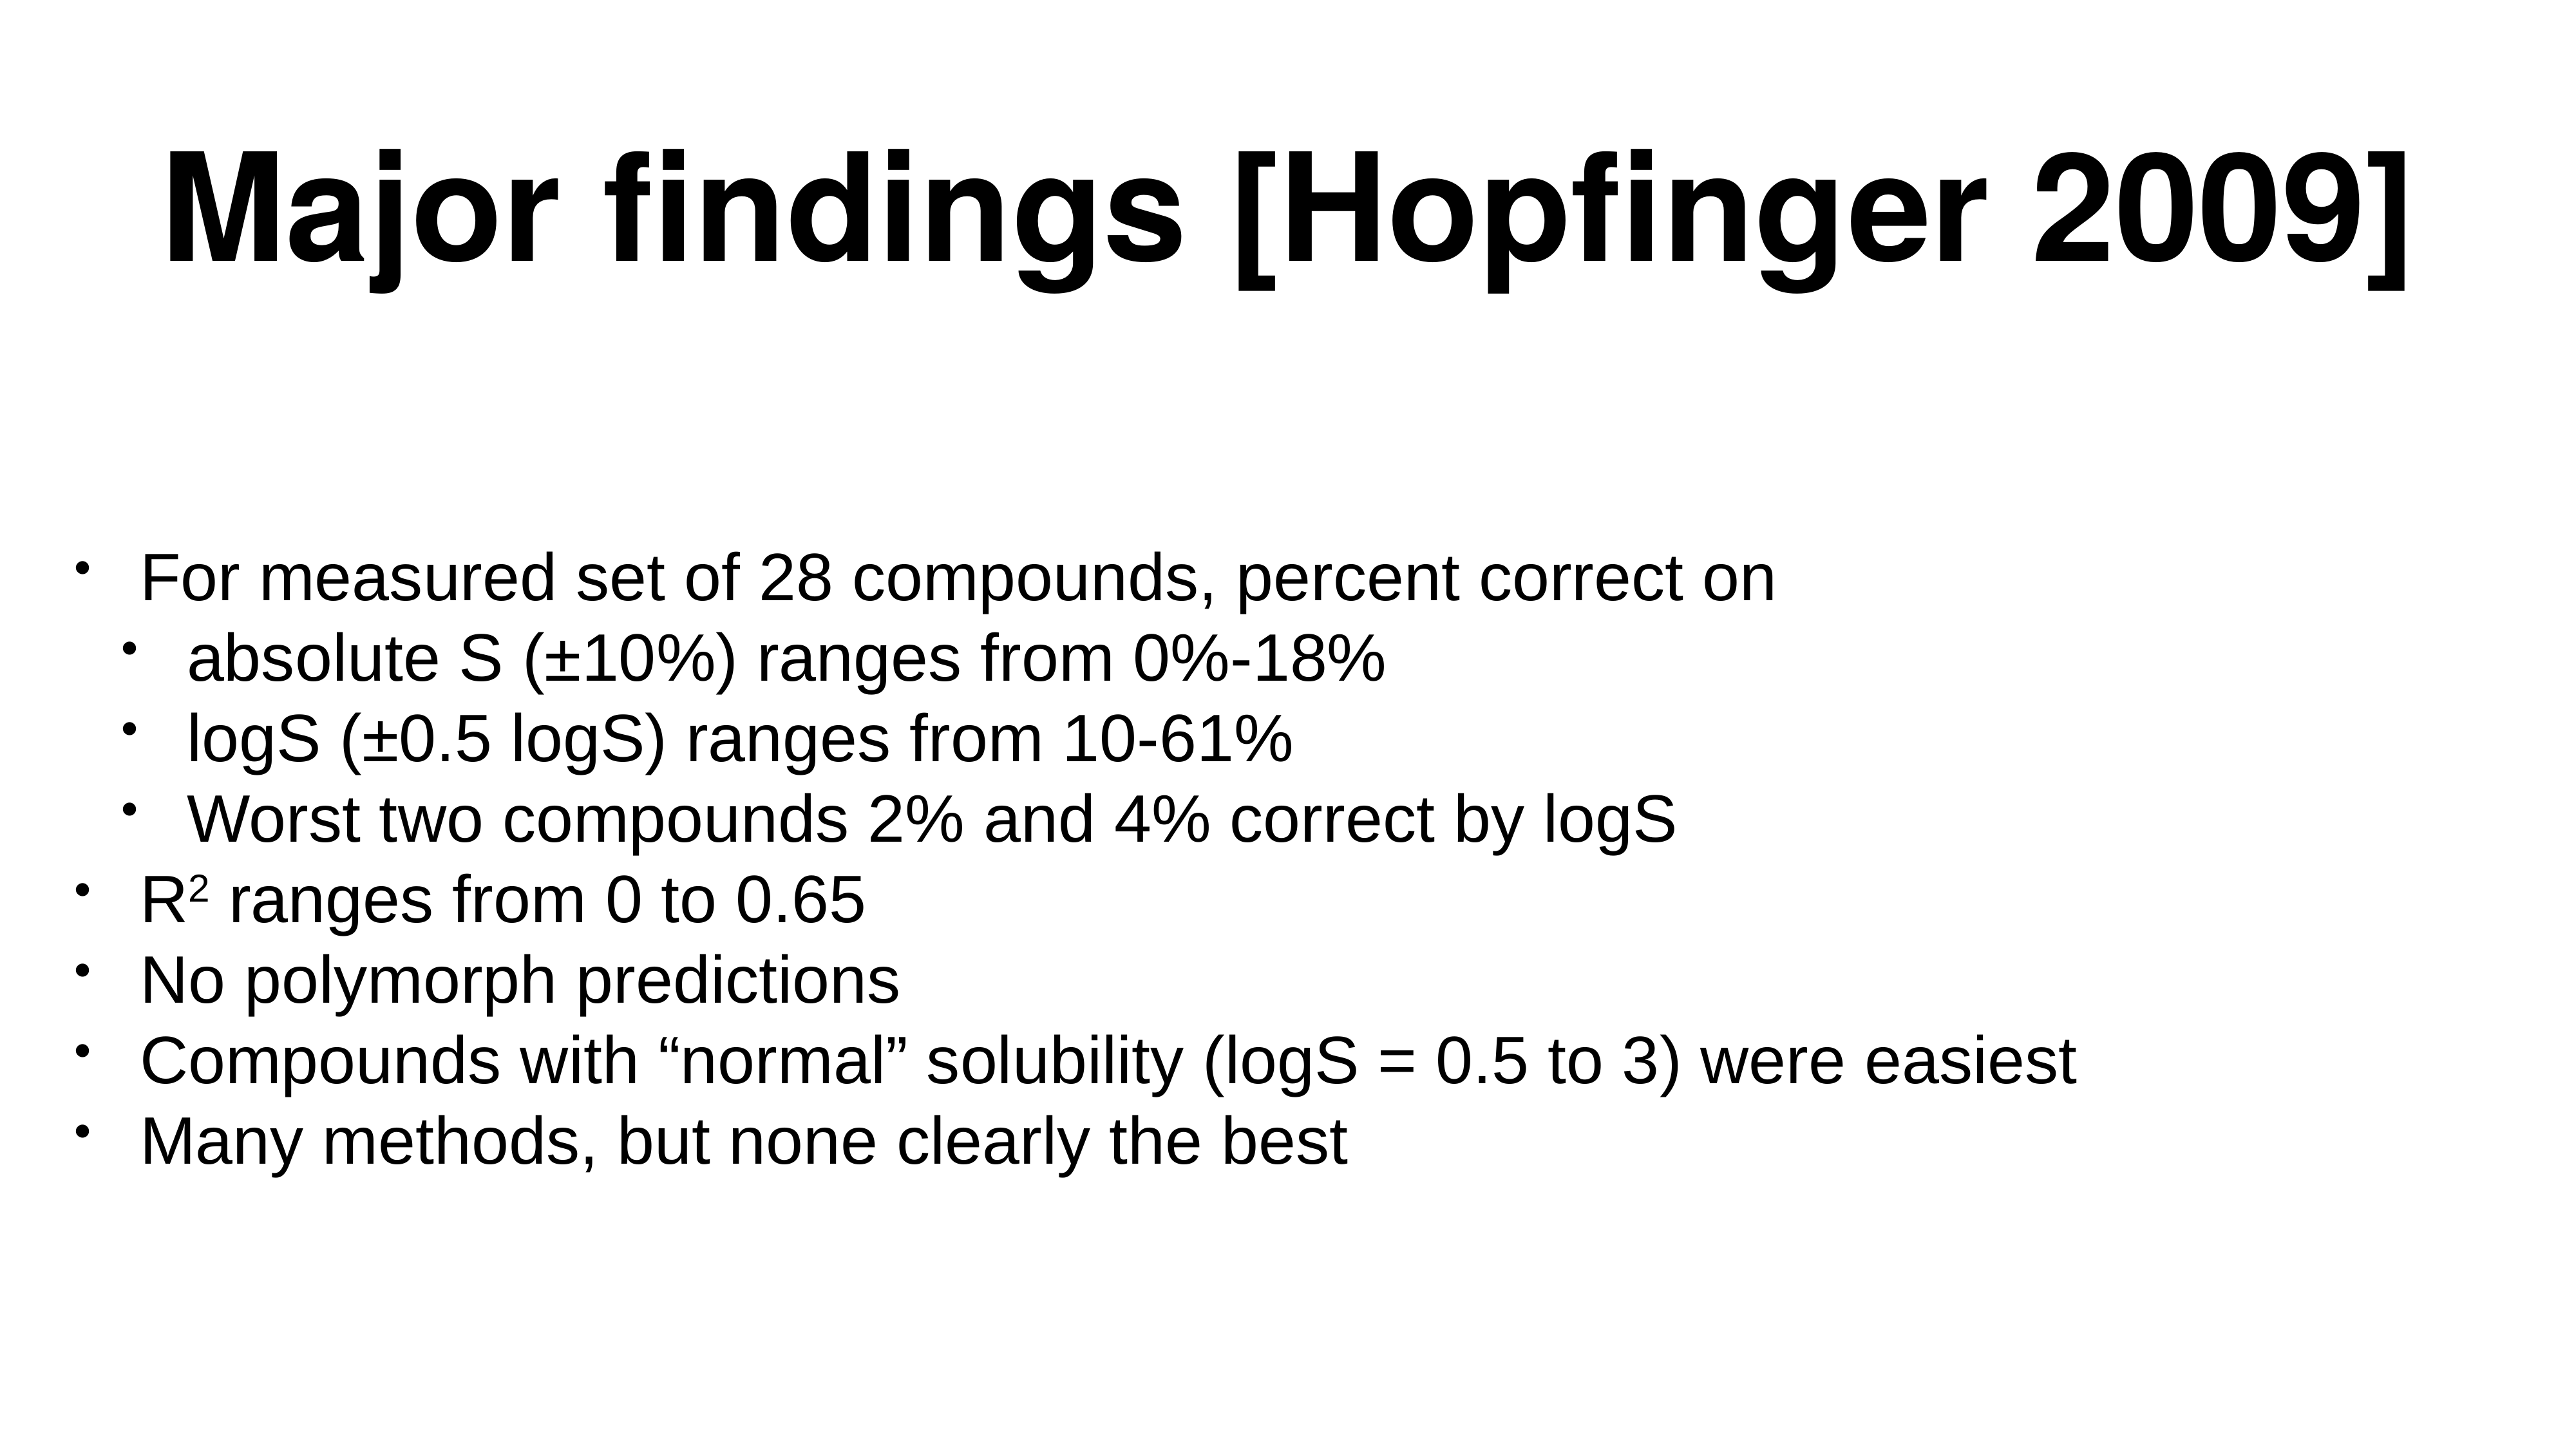

# Major findings [Hopfinger 2009]
For measured set of 28 compounds, percent correct on
absolute S (±10%) ranges from 0%-18%
logS (±0.5 logS) ranges from 10-61%
Worst two compounds 2% and 4% correct by logS
R2 ranges from 0 to 0.65
No polymorph predictions
Compounds with “normal” solubility (logS = 0.5 to 3) were easiest
Many methods, but none clearly the best
12